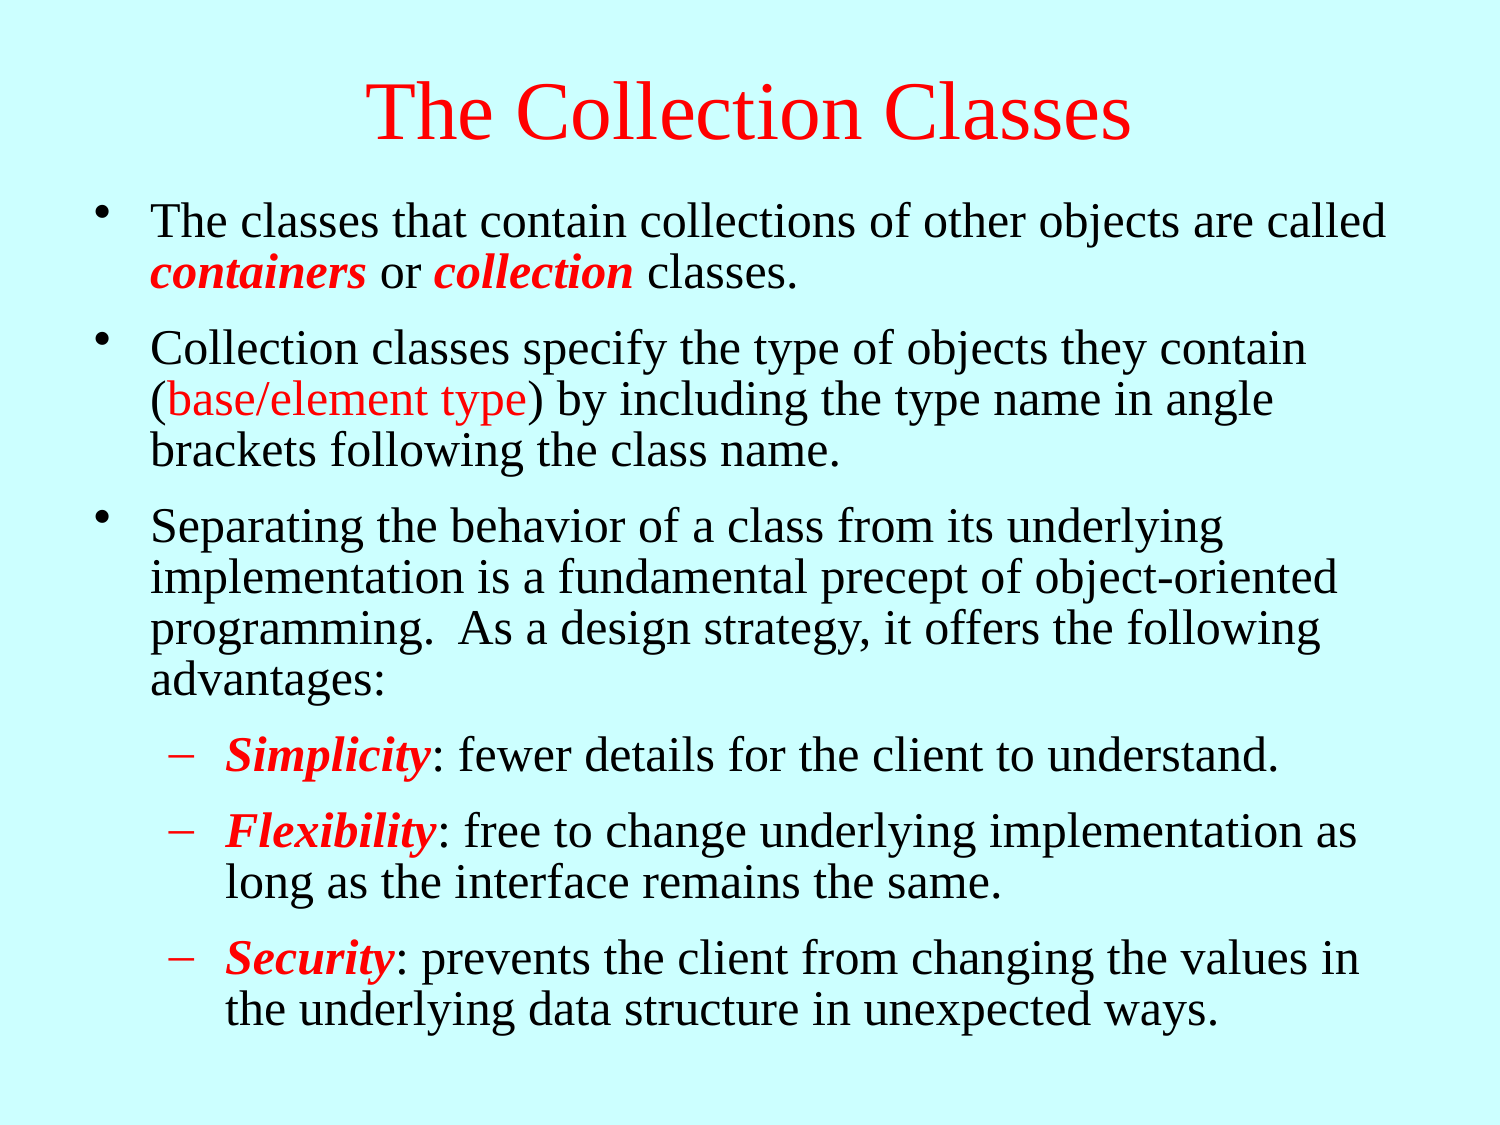

# The Collection Classes
The classes that contain collections of other objects are called containers or collection classes.
Collection classes specify the type of objects they contain (base/element type) by including the type name in angle brackets following the class name.
Separating the behavior of a class from its underlying implementation is a fundamental precept of object-oriented programming.  As a design strategy, it offers the following advantages:
Simplicity: fewer details for the client to understand.
Flexibility: free to change underlying implementation as long as the interface remains the same.
Security: prevents the client from changing the values in the underlying data structure in unexpected ways.